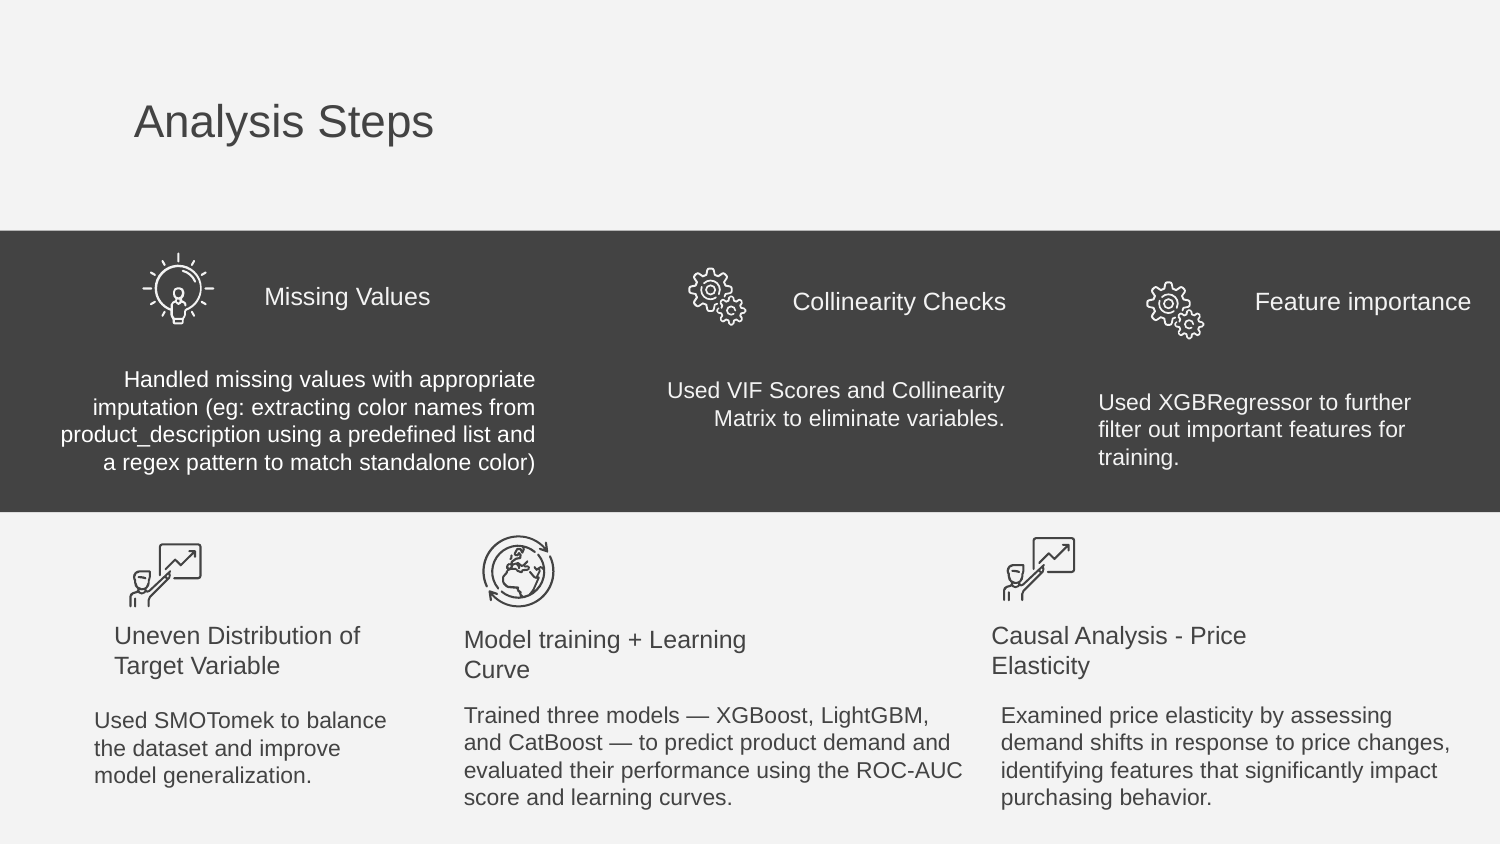

# Analysis Steps

Missing Values
Collinearity Checks
Feature importance

Handled missing values with appropriate imputation (eg: extracting color names from product_description using a predefined list and a regex pattern to match standalone color)
Used VIF Scores and Collinearity Matrix to eliminate variables.
Used XGBRegressor to further filter out important features for training.

Uneven Distribution of Target Variable
Causal Analysis - Price Elasticity
Model training + Learning Curve

Used SMOTomek to balance the dataset and improve model generalization.
Trained three models — XGBoost, LightGBM, and CatBoost — to predict product demand and evaluated their performance using the ROC-AUC score and learning curves.
Examined price elasticity by assessing demand shifts in response to price changes, identifying features that significantly impact purchasing behavior.